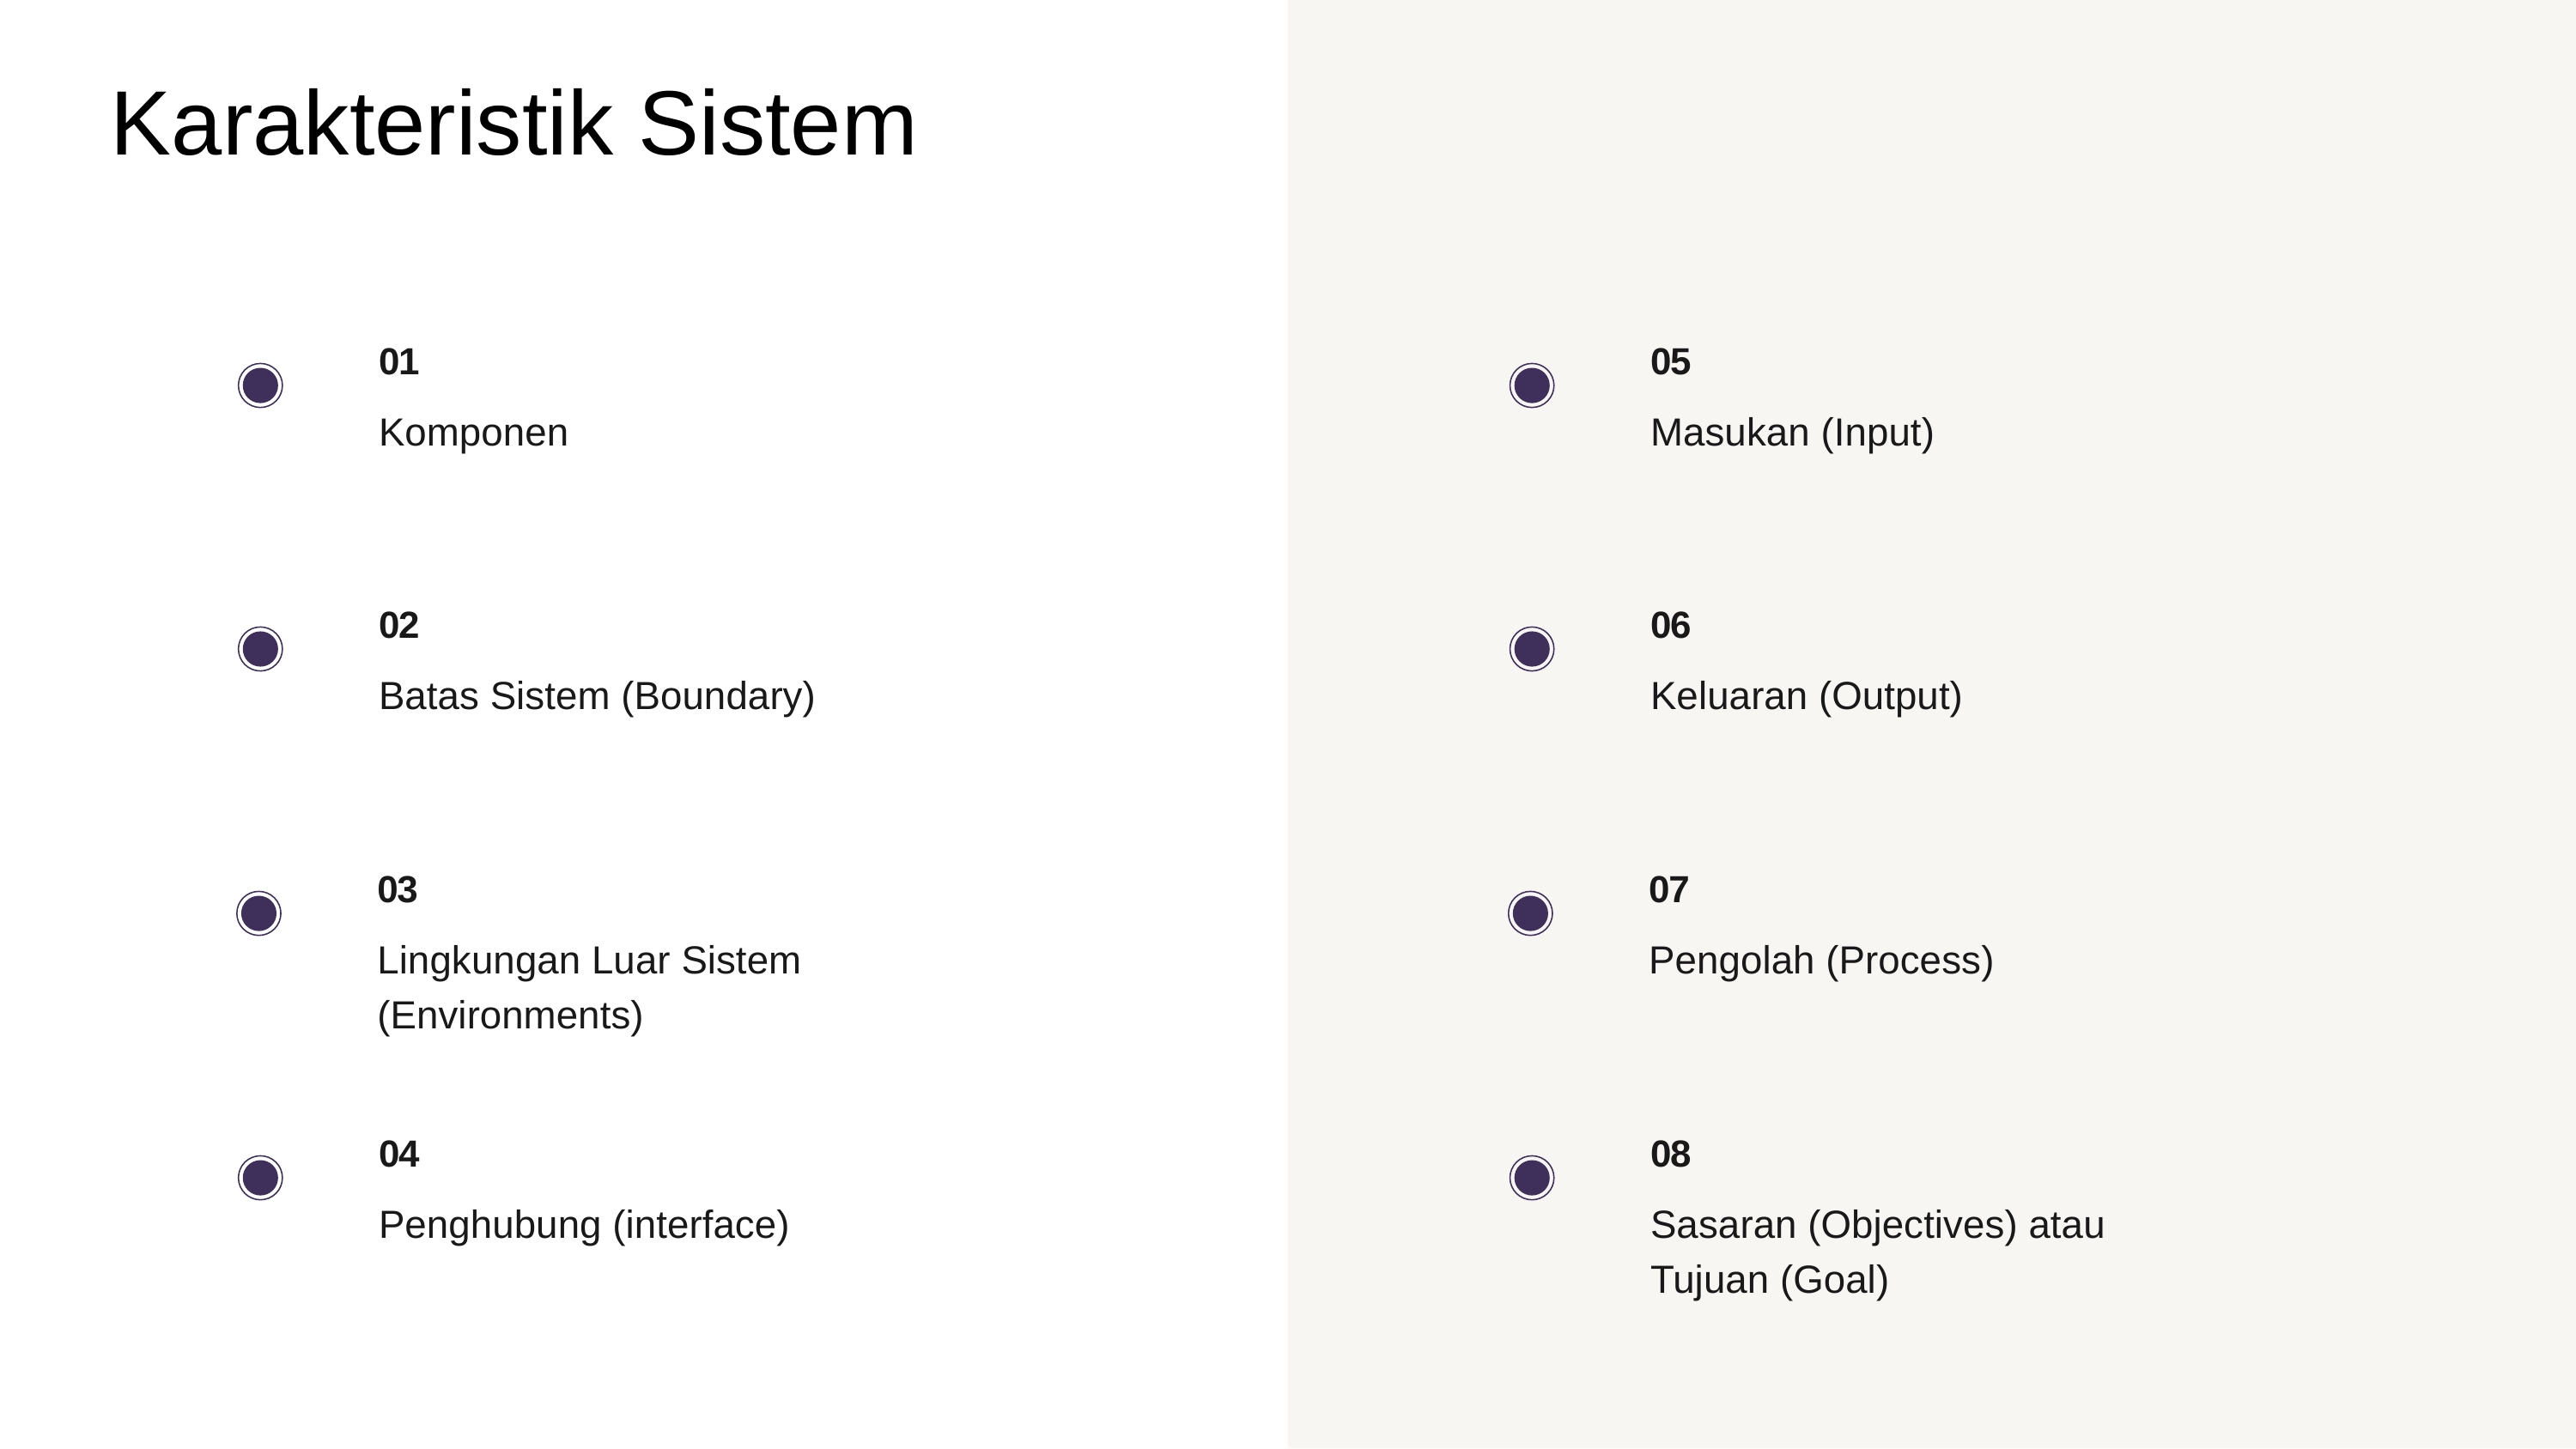

Karakteristik Sistem
01
Komponen
05
Masukan (Input)

02
Batas Sistem (Boundary)
06
Keluaran (Output)

03
Lingkungan Luar Sistem (Environments)
07
Pengolah (Process)

04
Penghubung (interface)
08
Sasaran (Objectives) atau Tujuan (Goal)